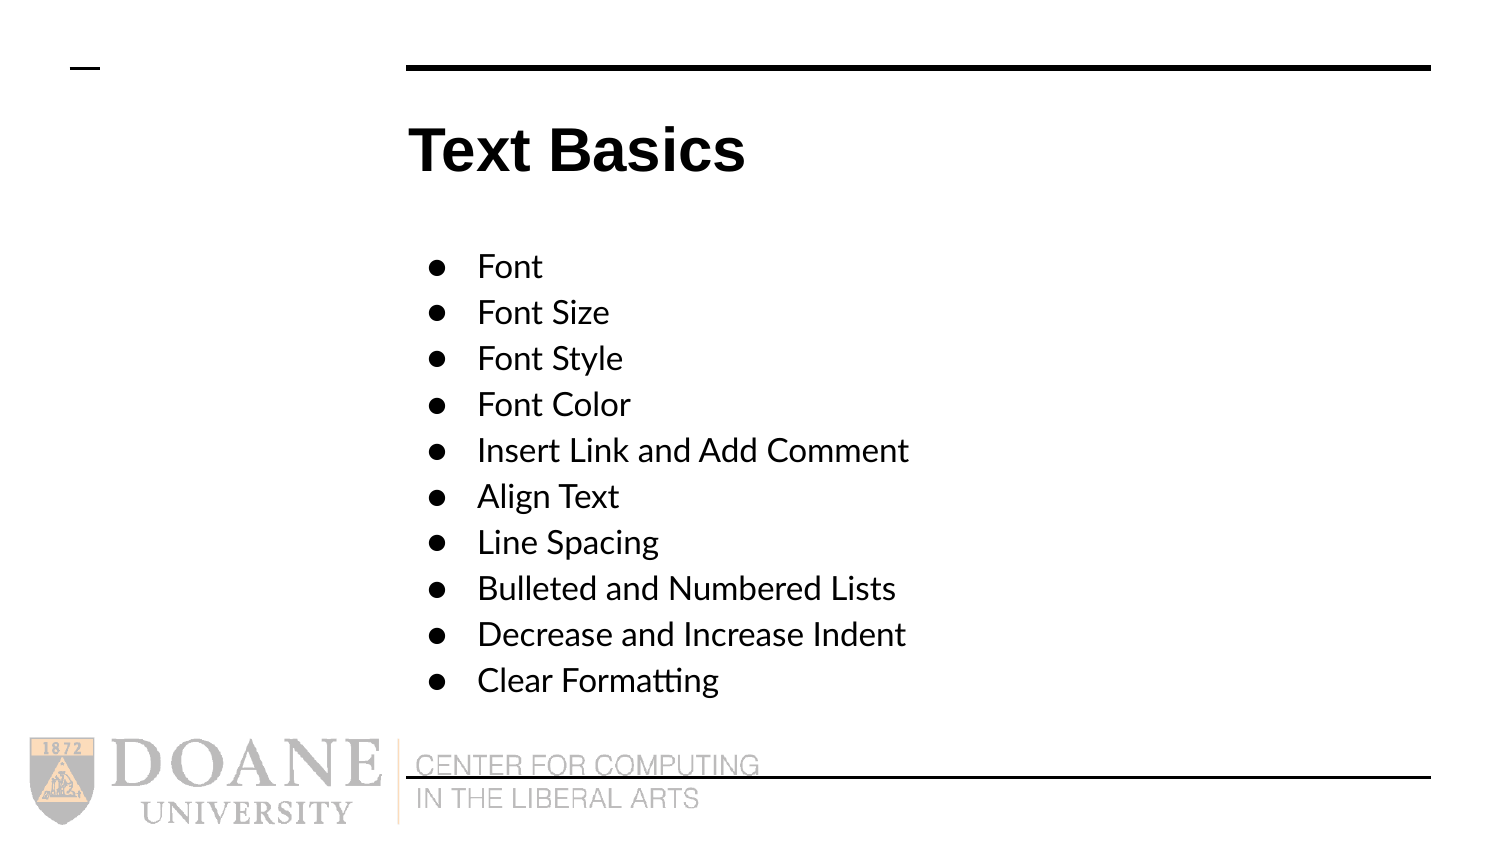

# Text Basics
Font
Font Size
Font Style
Font Color
Insert Link and Add Comment
Align Text
Line Spacing
Bulleted and Numbered Lists
Decrease and Increase Indent
Clear Formatting